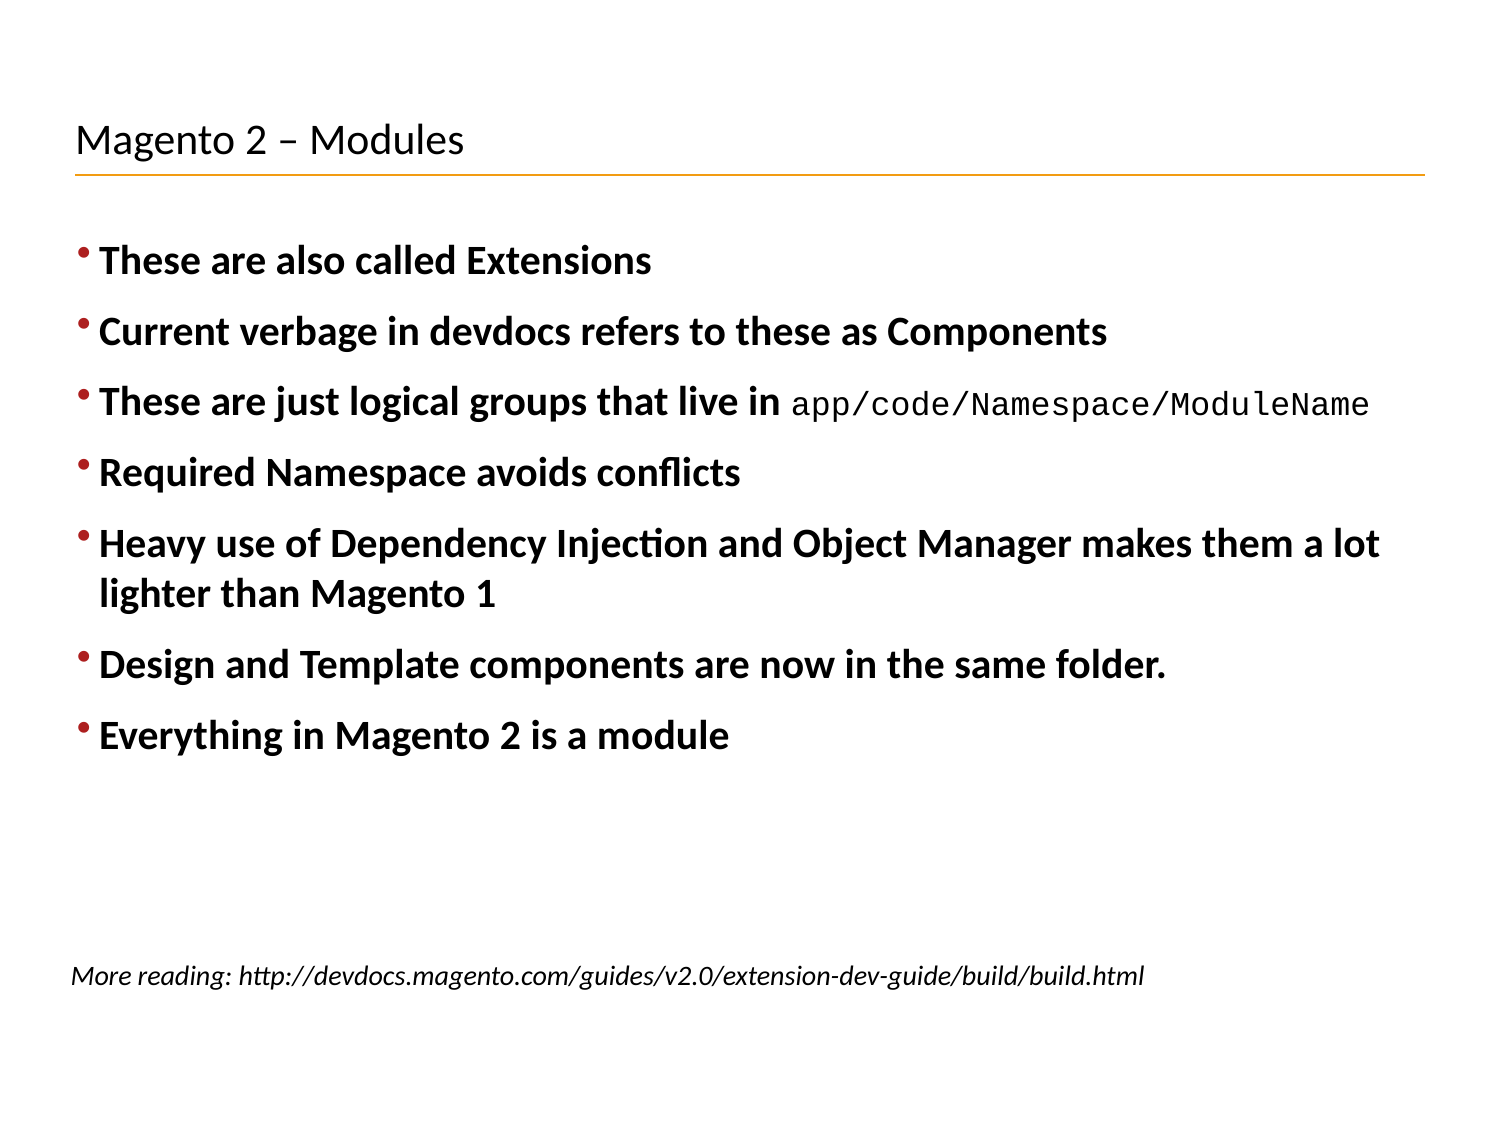

# Magento 2 – Modules
These are also called Extensions
Current verbage in devdocs refers to these as Components
These are just logical groups that live in app/code/Namespace/ModuleName
Required Namespace avoids conflicts
Heavy use of Dependency Injection and Object Manager makes them a lot lighter than Magento 1
Design and Template components are now in the same folder.
Everything in Magento 2 is a module

More reading: http://devdocs.magento.com/guides/v2.0/extension-dev-guide/build/build.html